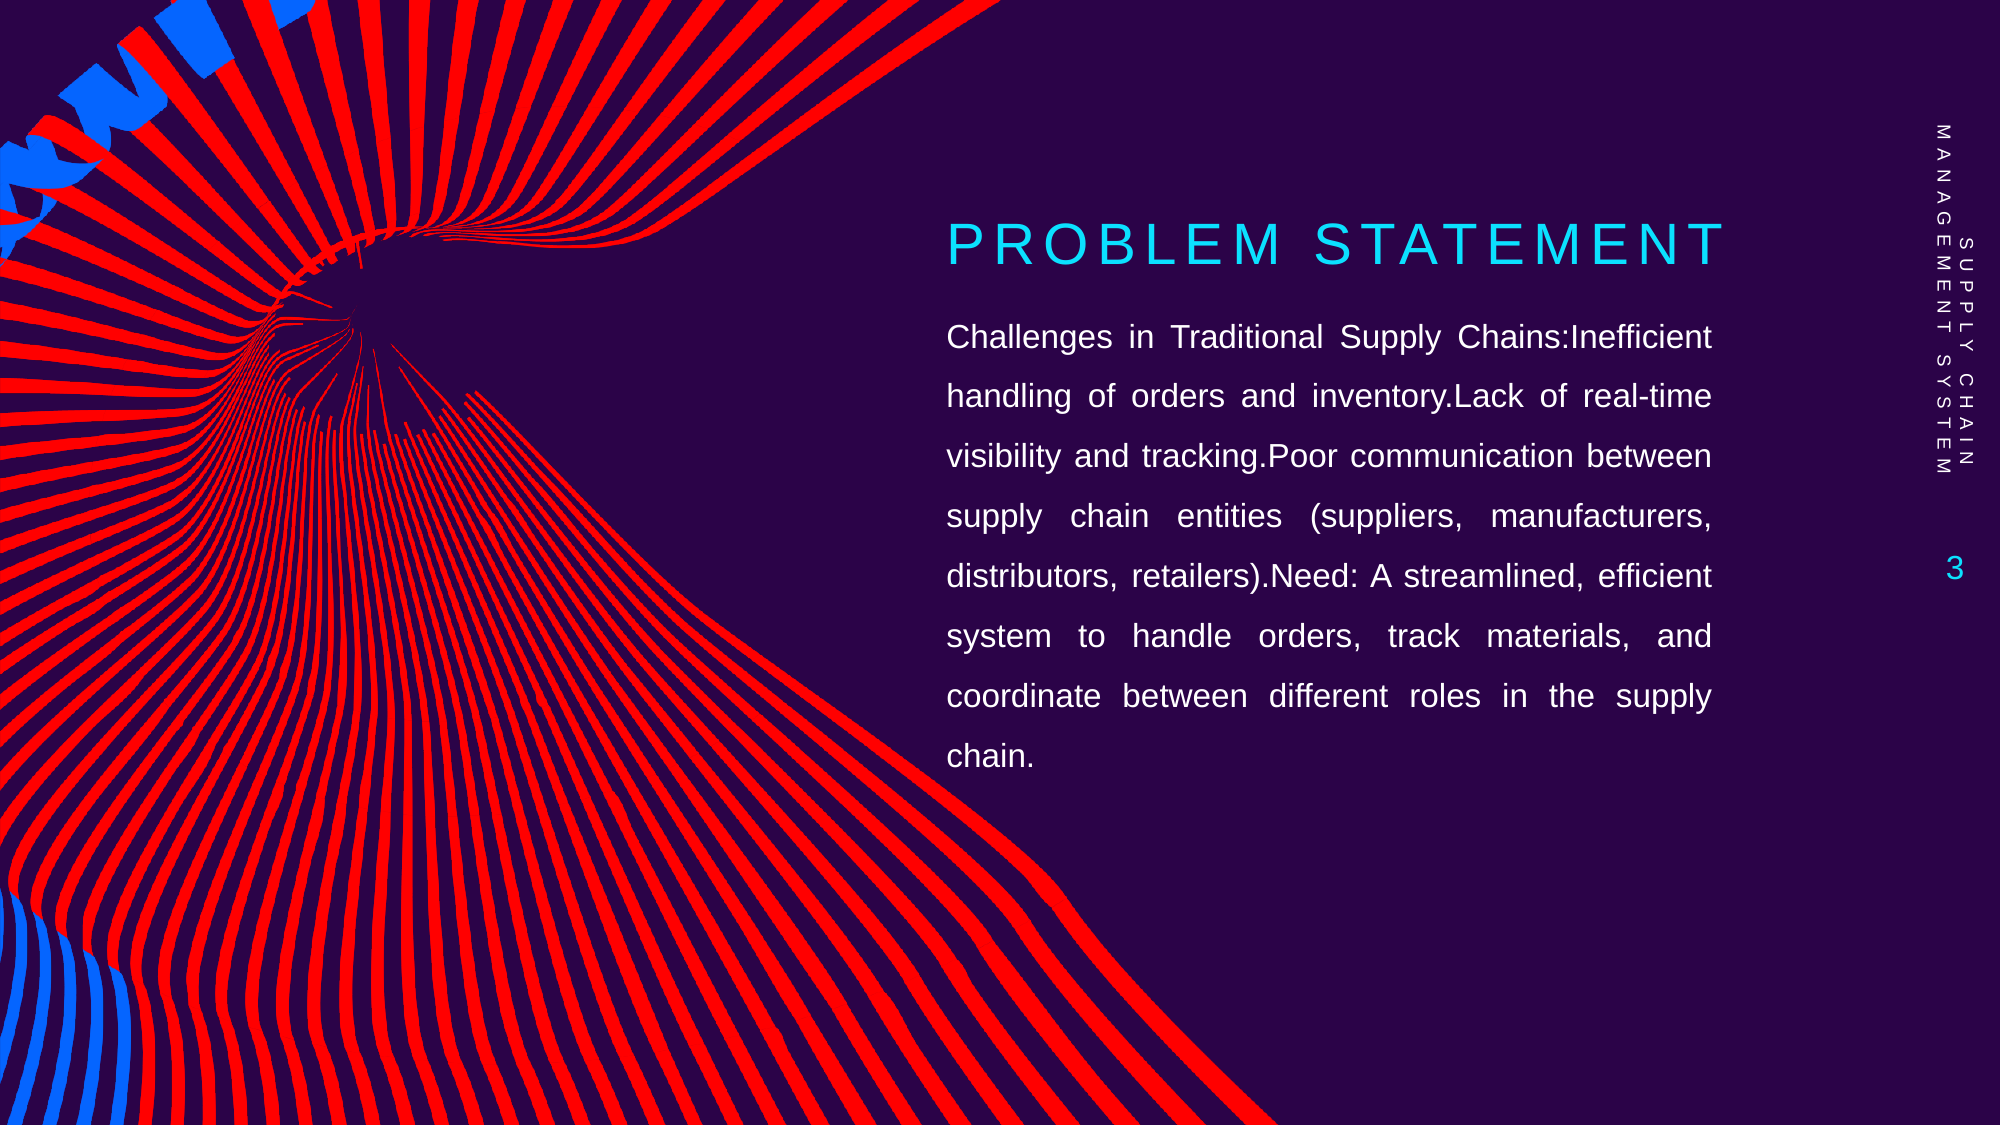

# Problem Statement
Supply Chain Management System
Challenges in Traditional Supply Chains:Inefficient handling of orders and inventory.Lack of real-time visibility and tracking.Poor communication between supply chain entities (suppliers, manufacturers, distributors, retailers).Need: A streamlined, efficient system to handle orders, track materials, and coordinate between different roles in the supply chain.
3